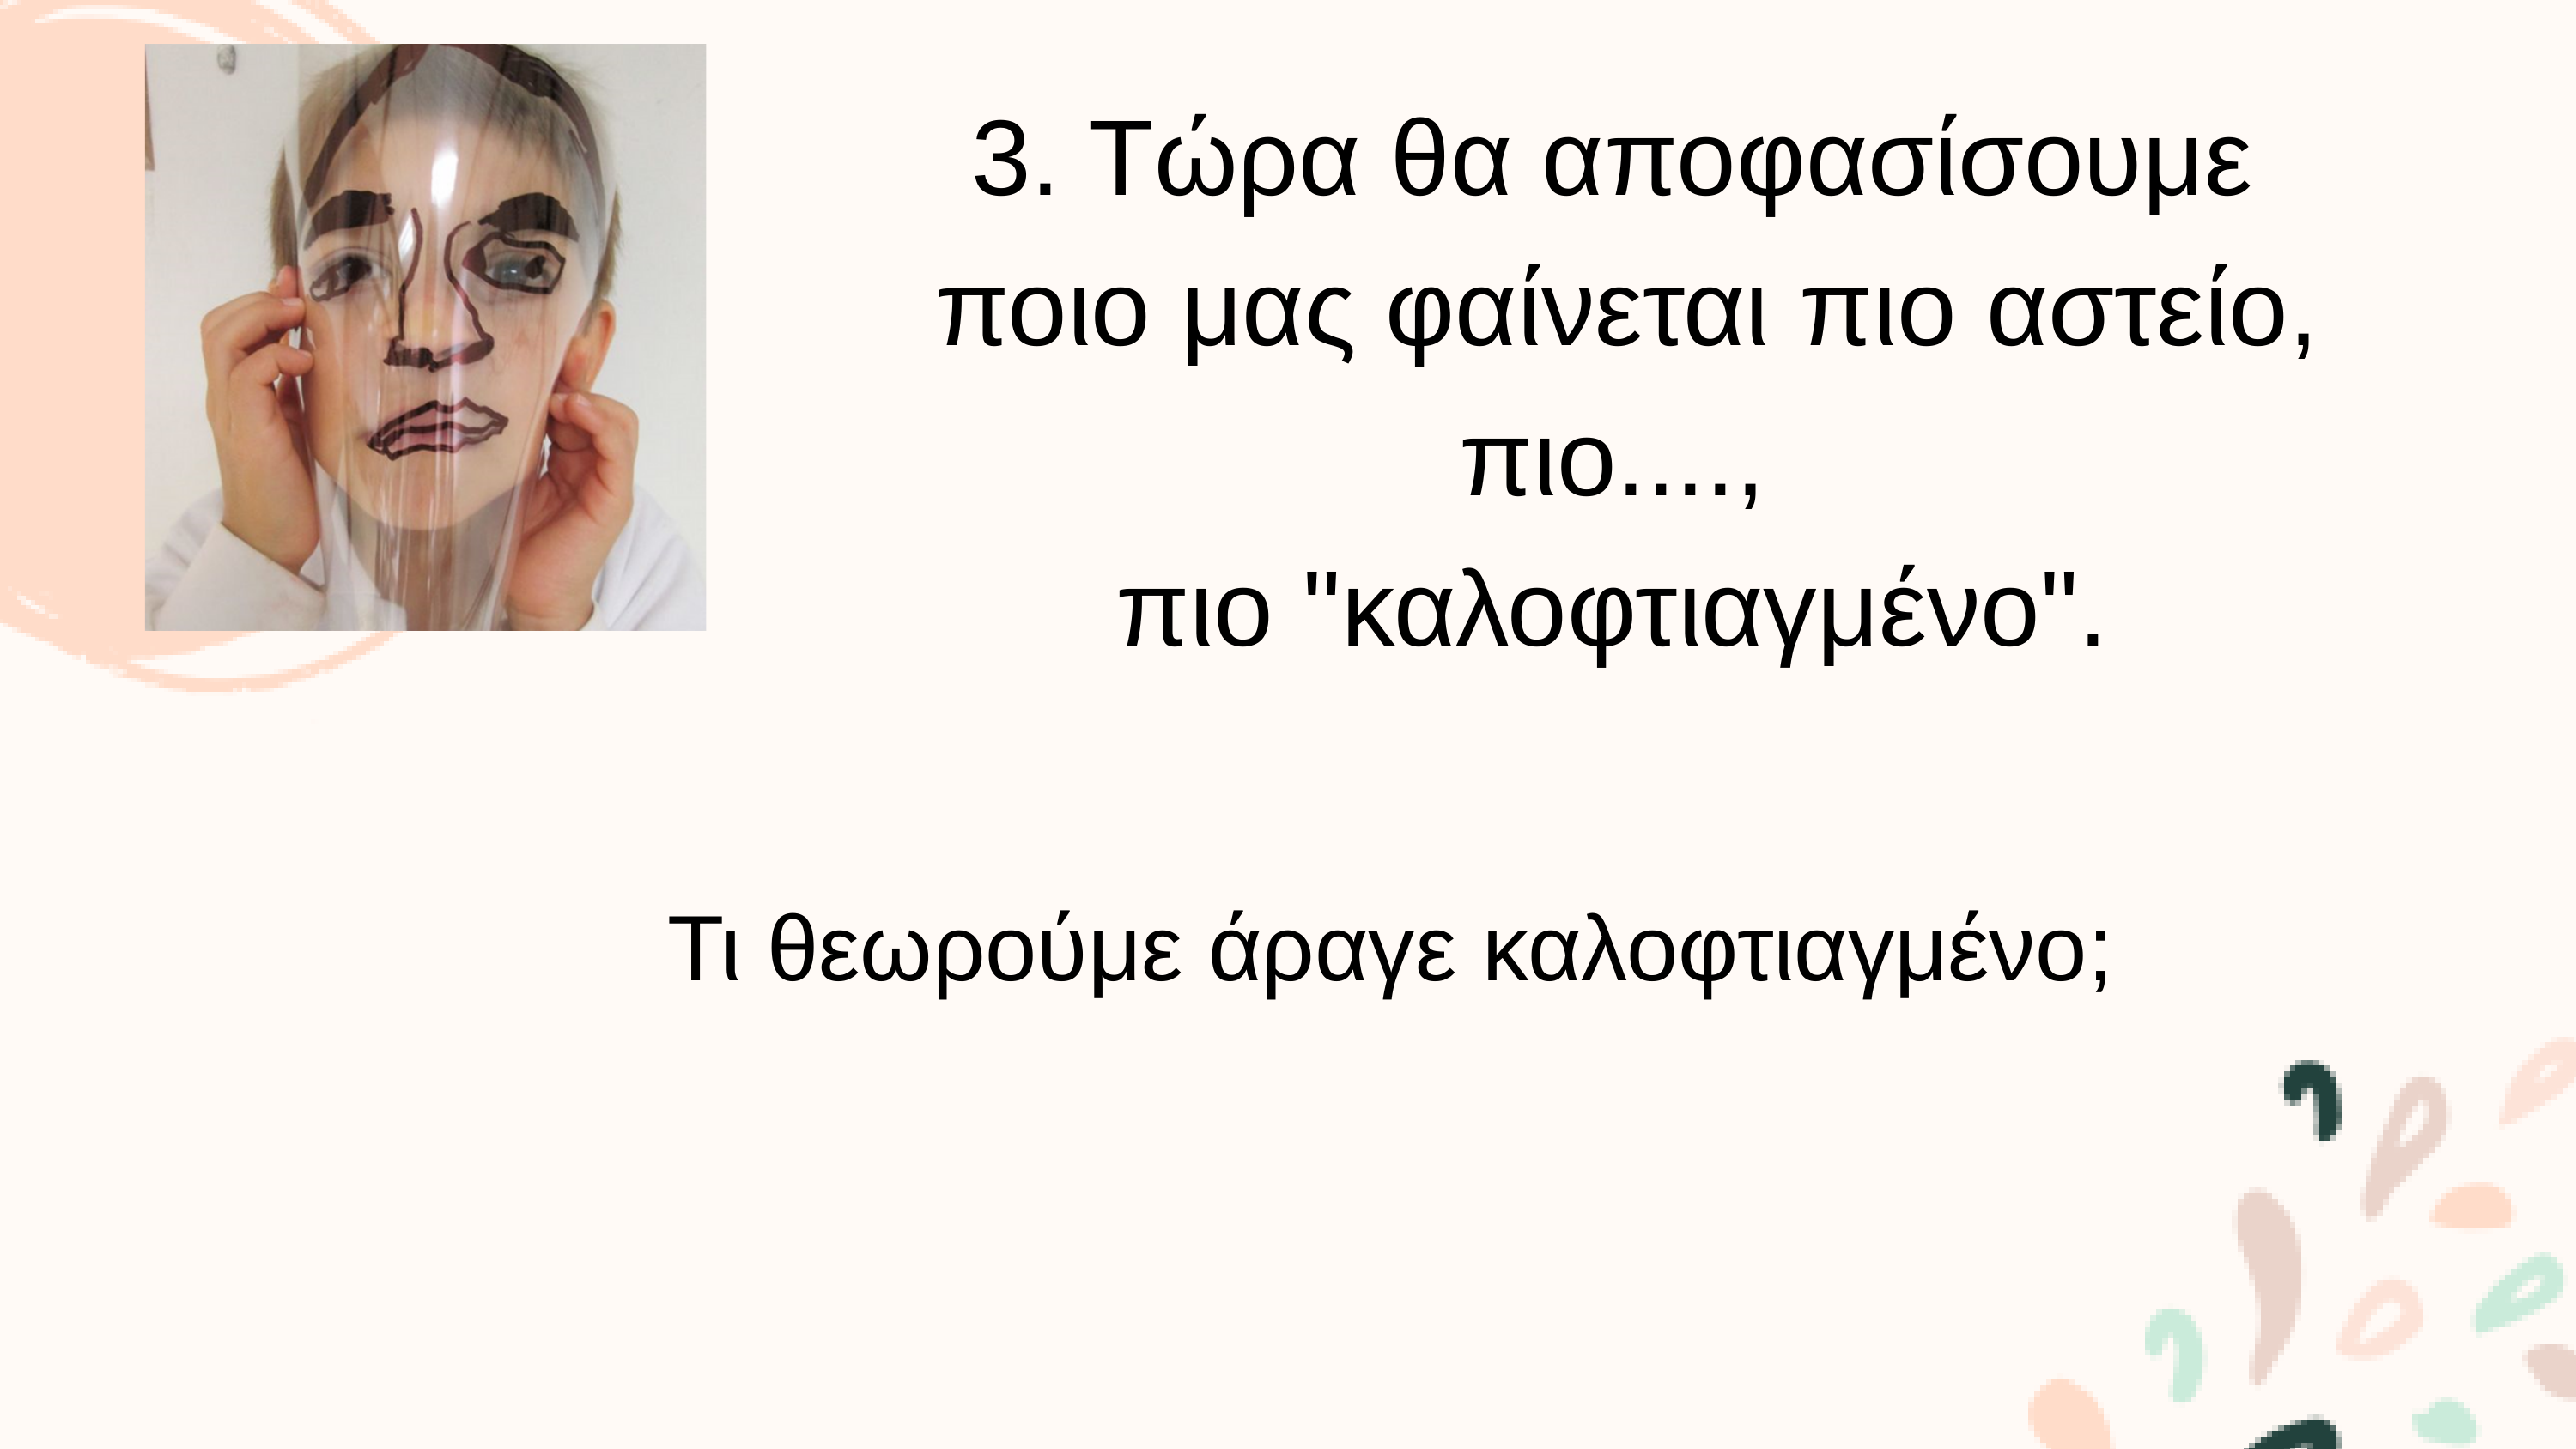

3. Τώρα θα αποφασίσουμε
 ποιο μας φαίνεται πιο αστείο,
 πιο....,
πιο "καλοφτιαγμένο".
Τι θεωρούμε άραγε καλοφτιαγμένο;